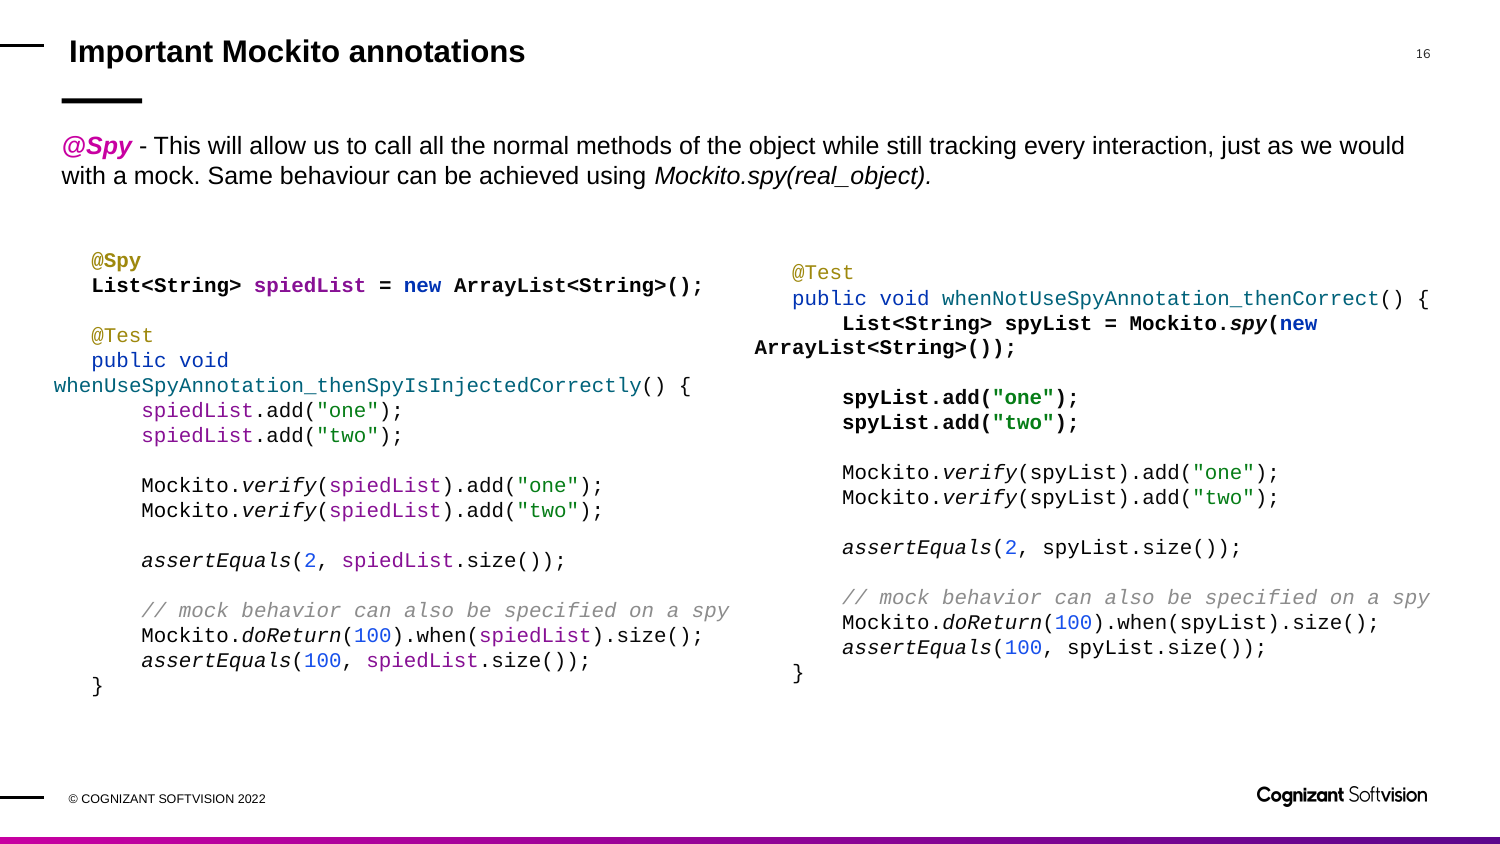

# Important Mockito annotations

@Spy - This will allow us to call all the normal methods of the object while still tracking every interaction, just as we would with a mock. Same behaviour can be achieved using Mockito.spy(real_object).
   @Spy
   List<String> spiedList = new ArrayList<String>();

   @Test
   public void whenUseSpyAnnotation_thenSpyIsInjectedCorrectly() {
       spiedList.add("one");
       spiedList.add("two");

       Mockito.verify(spiedList).add("one");
       Mockito.verify(spiedList).add("two");

       assertEquals(2, spiedList.size());

 // mock behavior can also be specified on a spy
       Mockito.doReturn(100).when(spiedList).size();
       assertEquals(100, spiedList.size());
   }

   @Test
   public void whenNotUseSpyAnnotation_thenCorrect() {
       List<String> spyList = Mockito.spy(new ArrayList<String>());

       spyList.add("one");
       spyList.add("two");

       Mockito.verify(spyList).add("one");
       Mockito.verify(spyList).add("two");

       assertEquals(2, spyList.size());

 // mock behavior can also be specified on a spy
       Mockito.doReturn(100).when(spyList).size();
       assertEquals(100, spyList.size());
   }